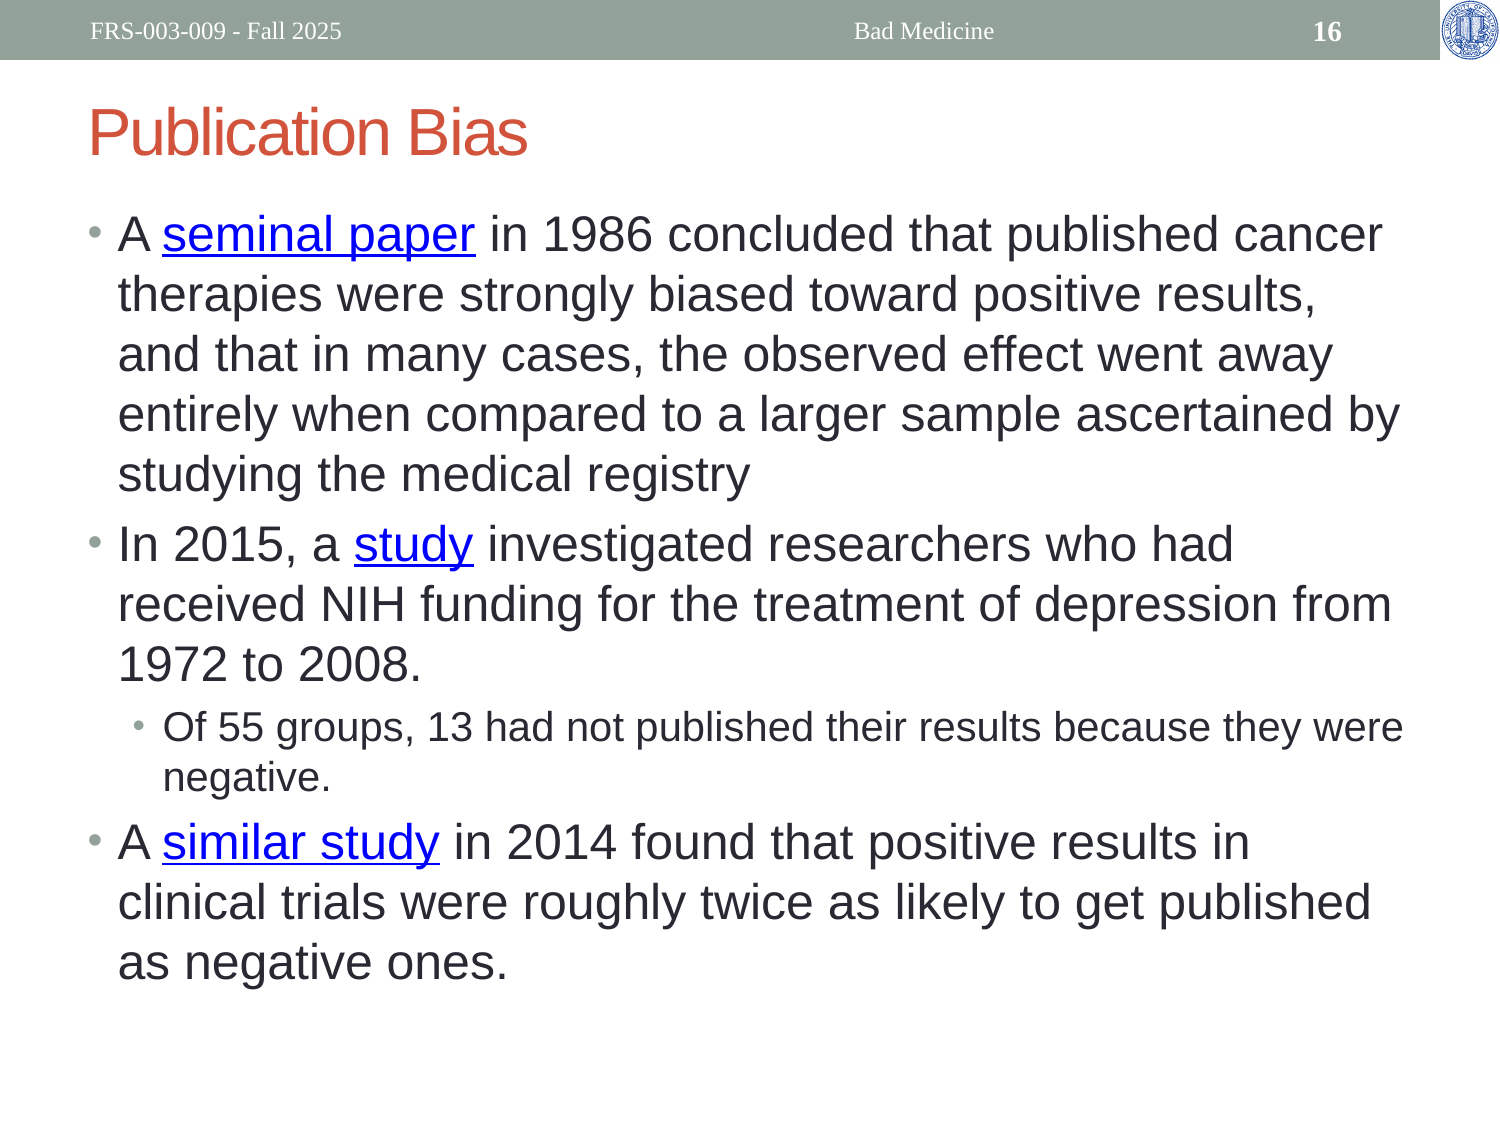

FRS-003-009 - Fall 2025
Bad Medicine
16
# Publication Bias
A seminal paper in 1986 concluded that published cancer therapies were strongly biased toward positive results, and that in many cases, the observed effect went away entirely when compared to a larger sample ascertained by studying the medical registry
In 2015, a study investigated researchers who had received NIH funding for the treatment of depression from 1972 to 2008.
Of 55 groups, 13 had not published their results because they were negative.
A similar study in 2014 found that positive results in clinical trials were roughly twice as likely to get published as negative ones.